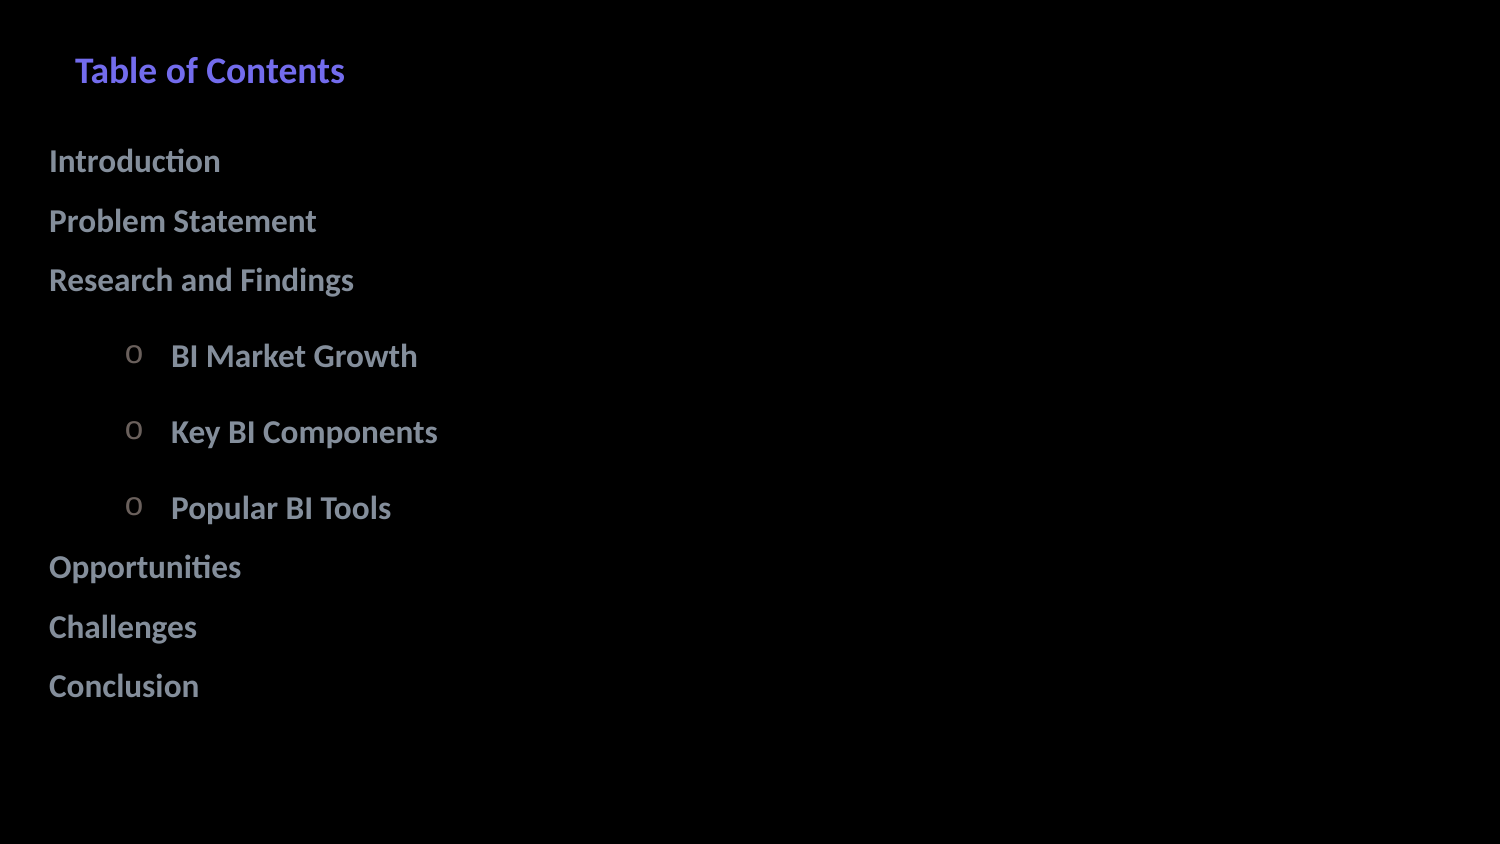

# Table of Contents

Introduction
Problem Statement
Research and Findings
BI Market Growth
Key BI Components
Popular BI Tools
Opportunities
Challenges
Conclusion